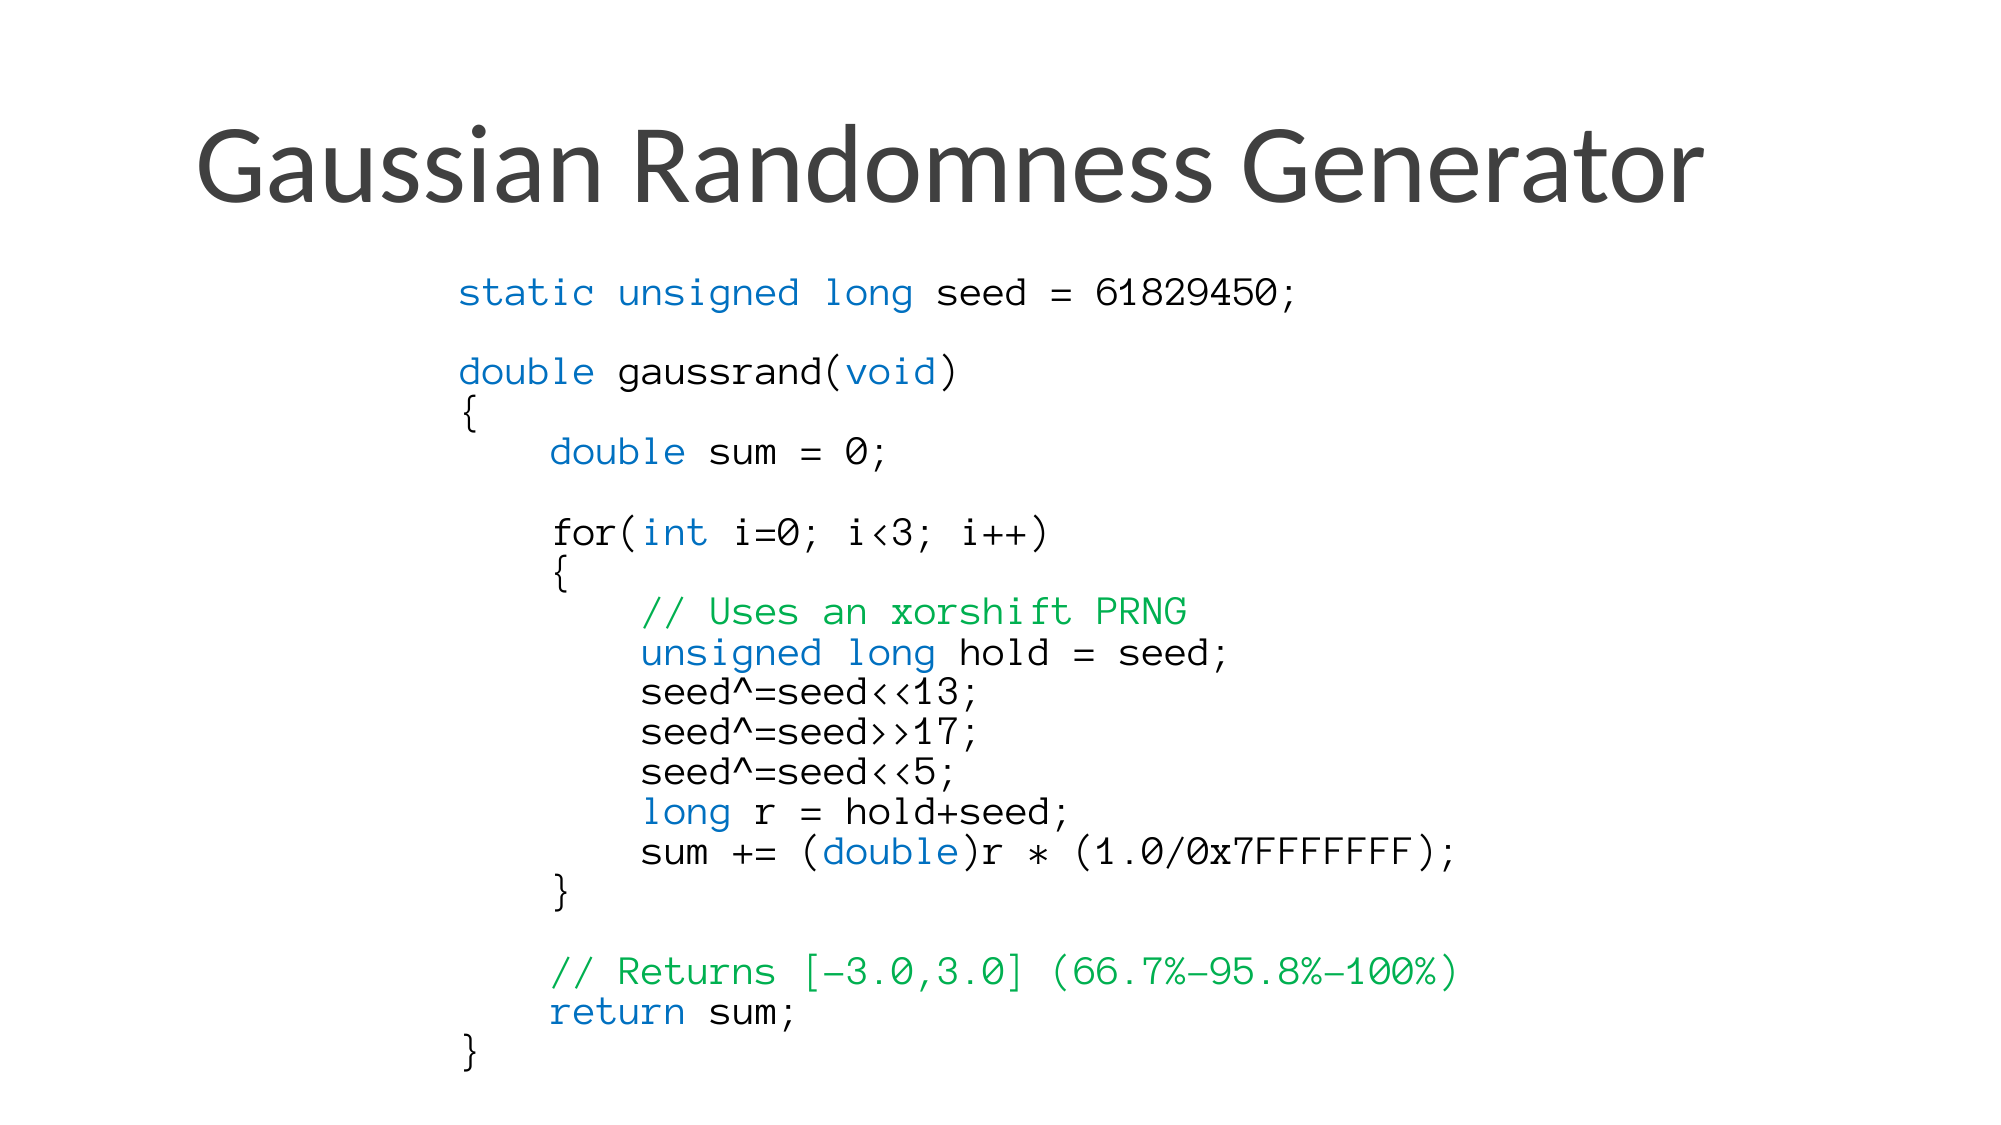

# Gaussian Randomness Generator
static unsigned long seed = 61829450;

double gaussrand(void)
{
    double sum = 0;

    for(int i=0; i<3; i++)
    {
        // Uses an xorshift PRNG
        unsigned long hold = seed;
        seed^=seed<<13;
        seed^=seed>>17;
        seed^=seed<<5;
        long r = hold+seed;
        sum += (double)r * (1.0/0x7FFFFFFF);
    }

    // Returns [-3.0,3.0] (66.7%–95.8%–100%)
    return sum;
}